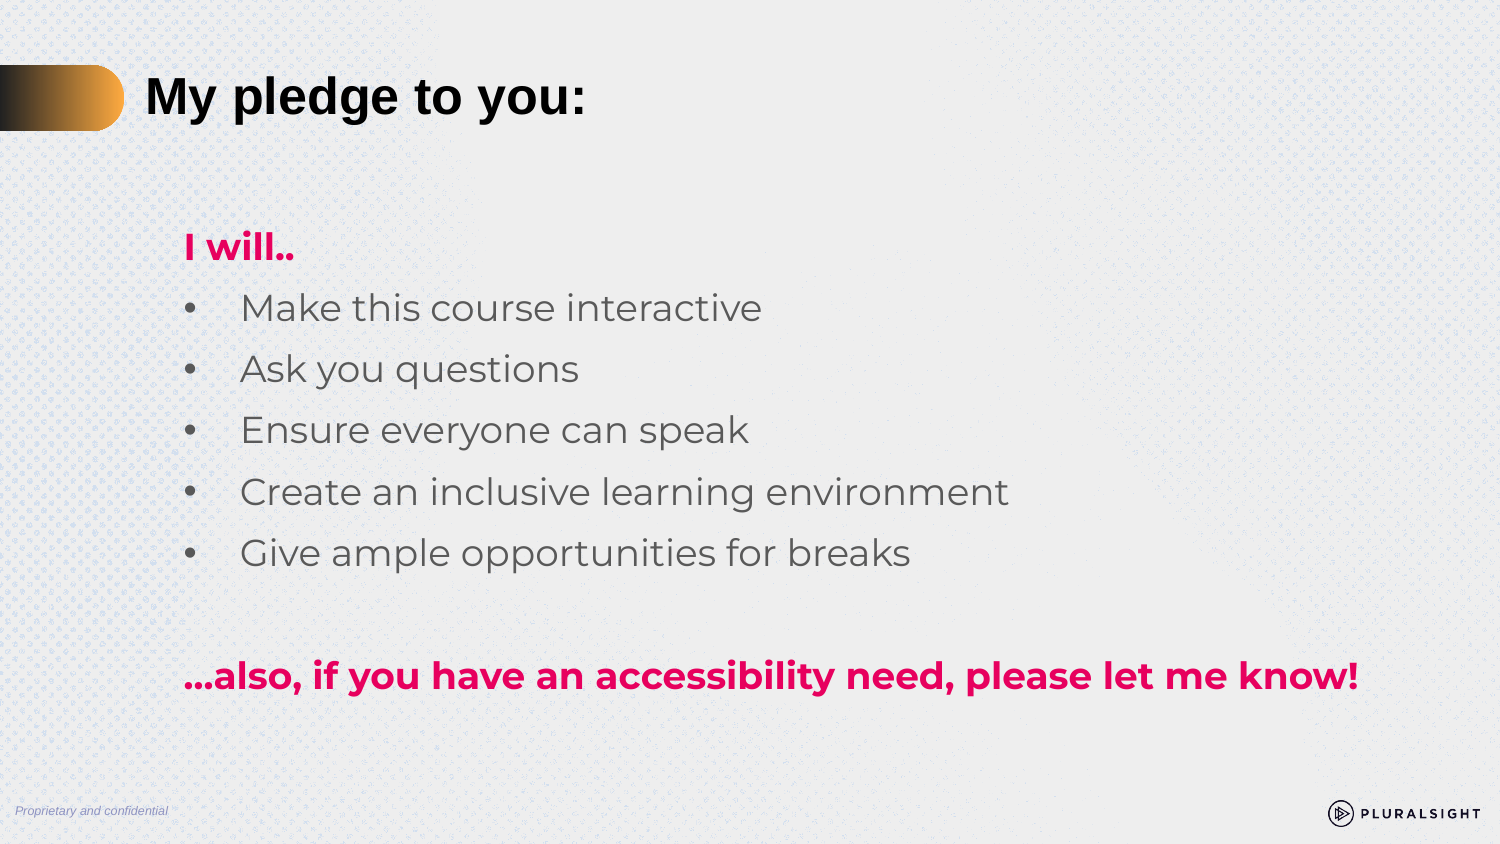

# My pledge to you:
I will..
Make this course interactive
Ask you questions
Ensure everyone can speak
Create an inclusive learning environment
Give ample opportunities for breaks

…also, if you have an accessibility need, please let me know!